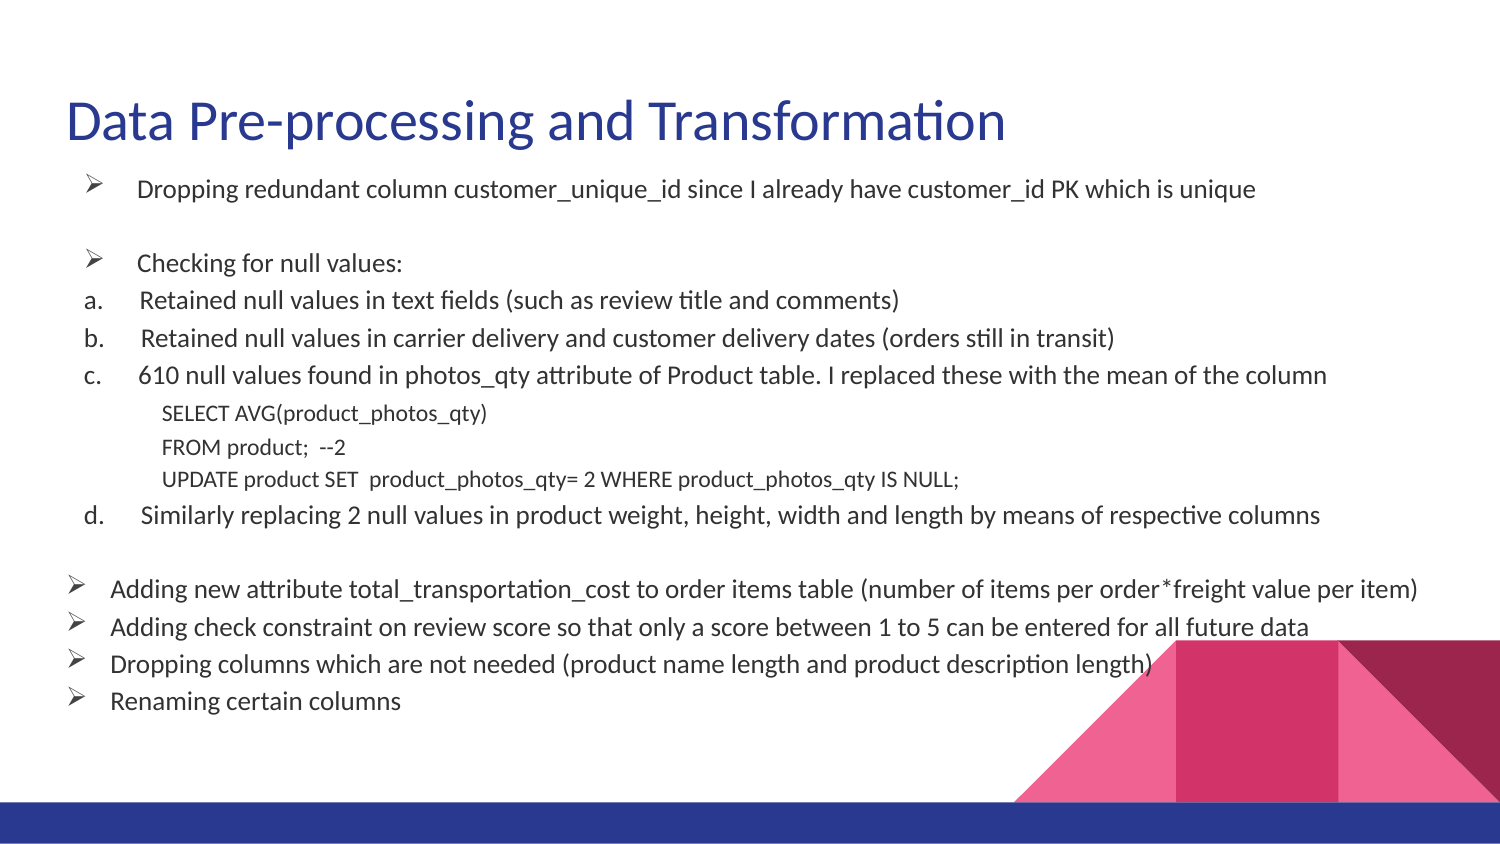

# Data Pre-processing and Transformation
Dropping redundant column customer_unique_id since I already have customer_id PK which is unique

Checking for null values:
a.      Retained null values in text fields (such as review title and comments)
b.      Retained null values in carrier delivery and customer delivery dates (orders still in transit)
c.      610 null values found in photos_qty attribute of Product table. I replaced these with the mean of the column
          	SELECT AVG(product_photos_qty)
         	FROM product;  --2
         	UPDATE product SET  product_photos_qty= 2 WHERE product_photos_qty IS NULL;
d.      Similarly replacing 2 null values in product weight, height, width and length by means of respective columns

Adding new attribute total_transportation_cost to order items table (number of items per order*freight value per item)
Adding check constraint on review score so that only a score between 1 to 5 can be entered for all future data
Dropping columns which are not needed (product name length and product description length)
Renaming certain columns